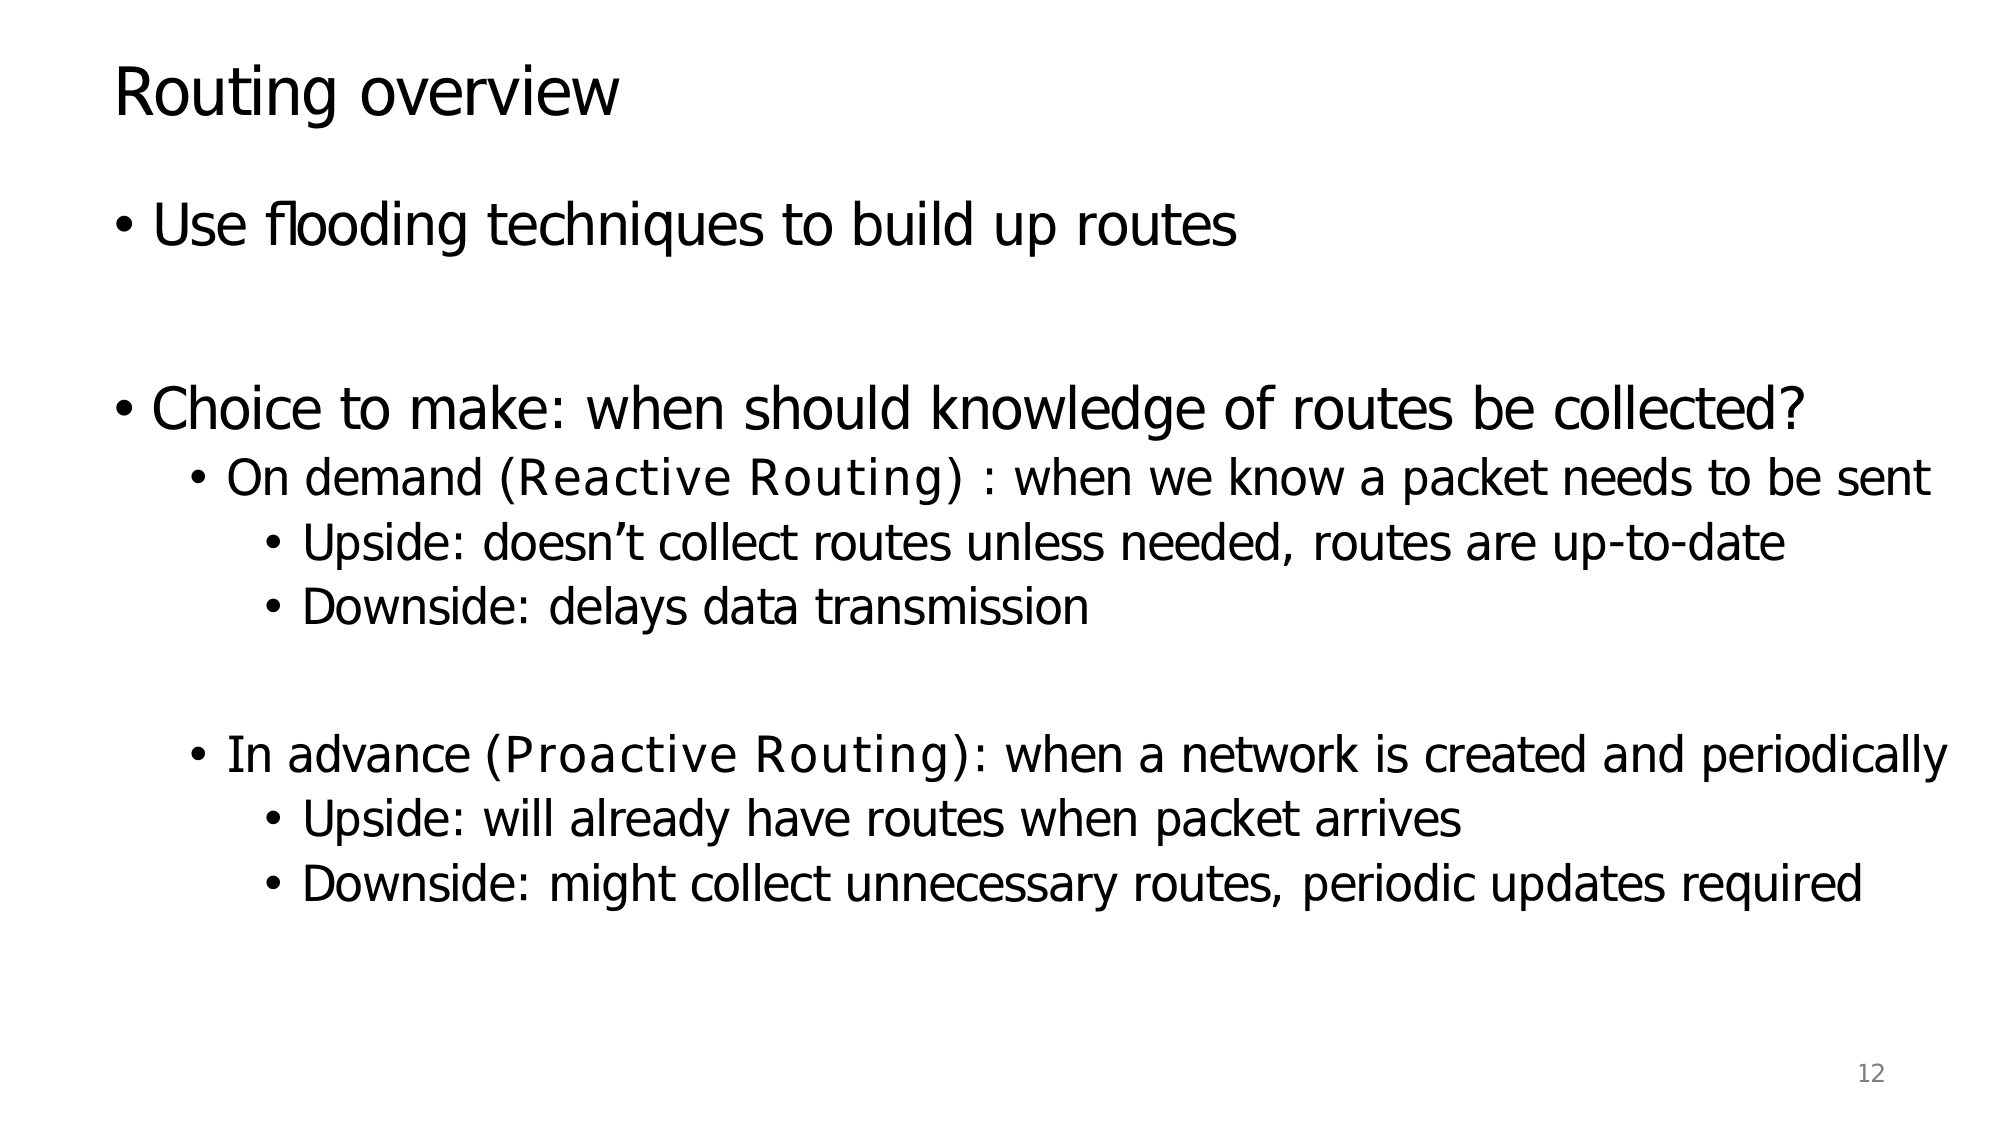

# Routing overview
Use flooding techniques to build up routes

Choice to make: when should knowledge of routes be collected?
On demand (Reactive Routing) : when we know a packet needs to be sent
Upside: doesn’t collect routes unless needed, routes are up-to-date
Downside: delays data transmission

In advance (Proactive Routing): when a network is created and periodically
Upside: will already have routes when packet arrives
Downside: might collect unnecessary routes, periodic updates required

12